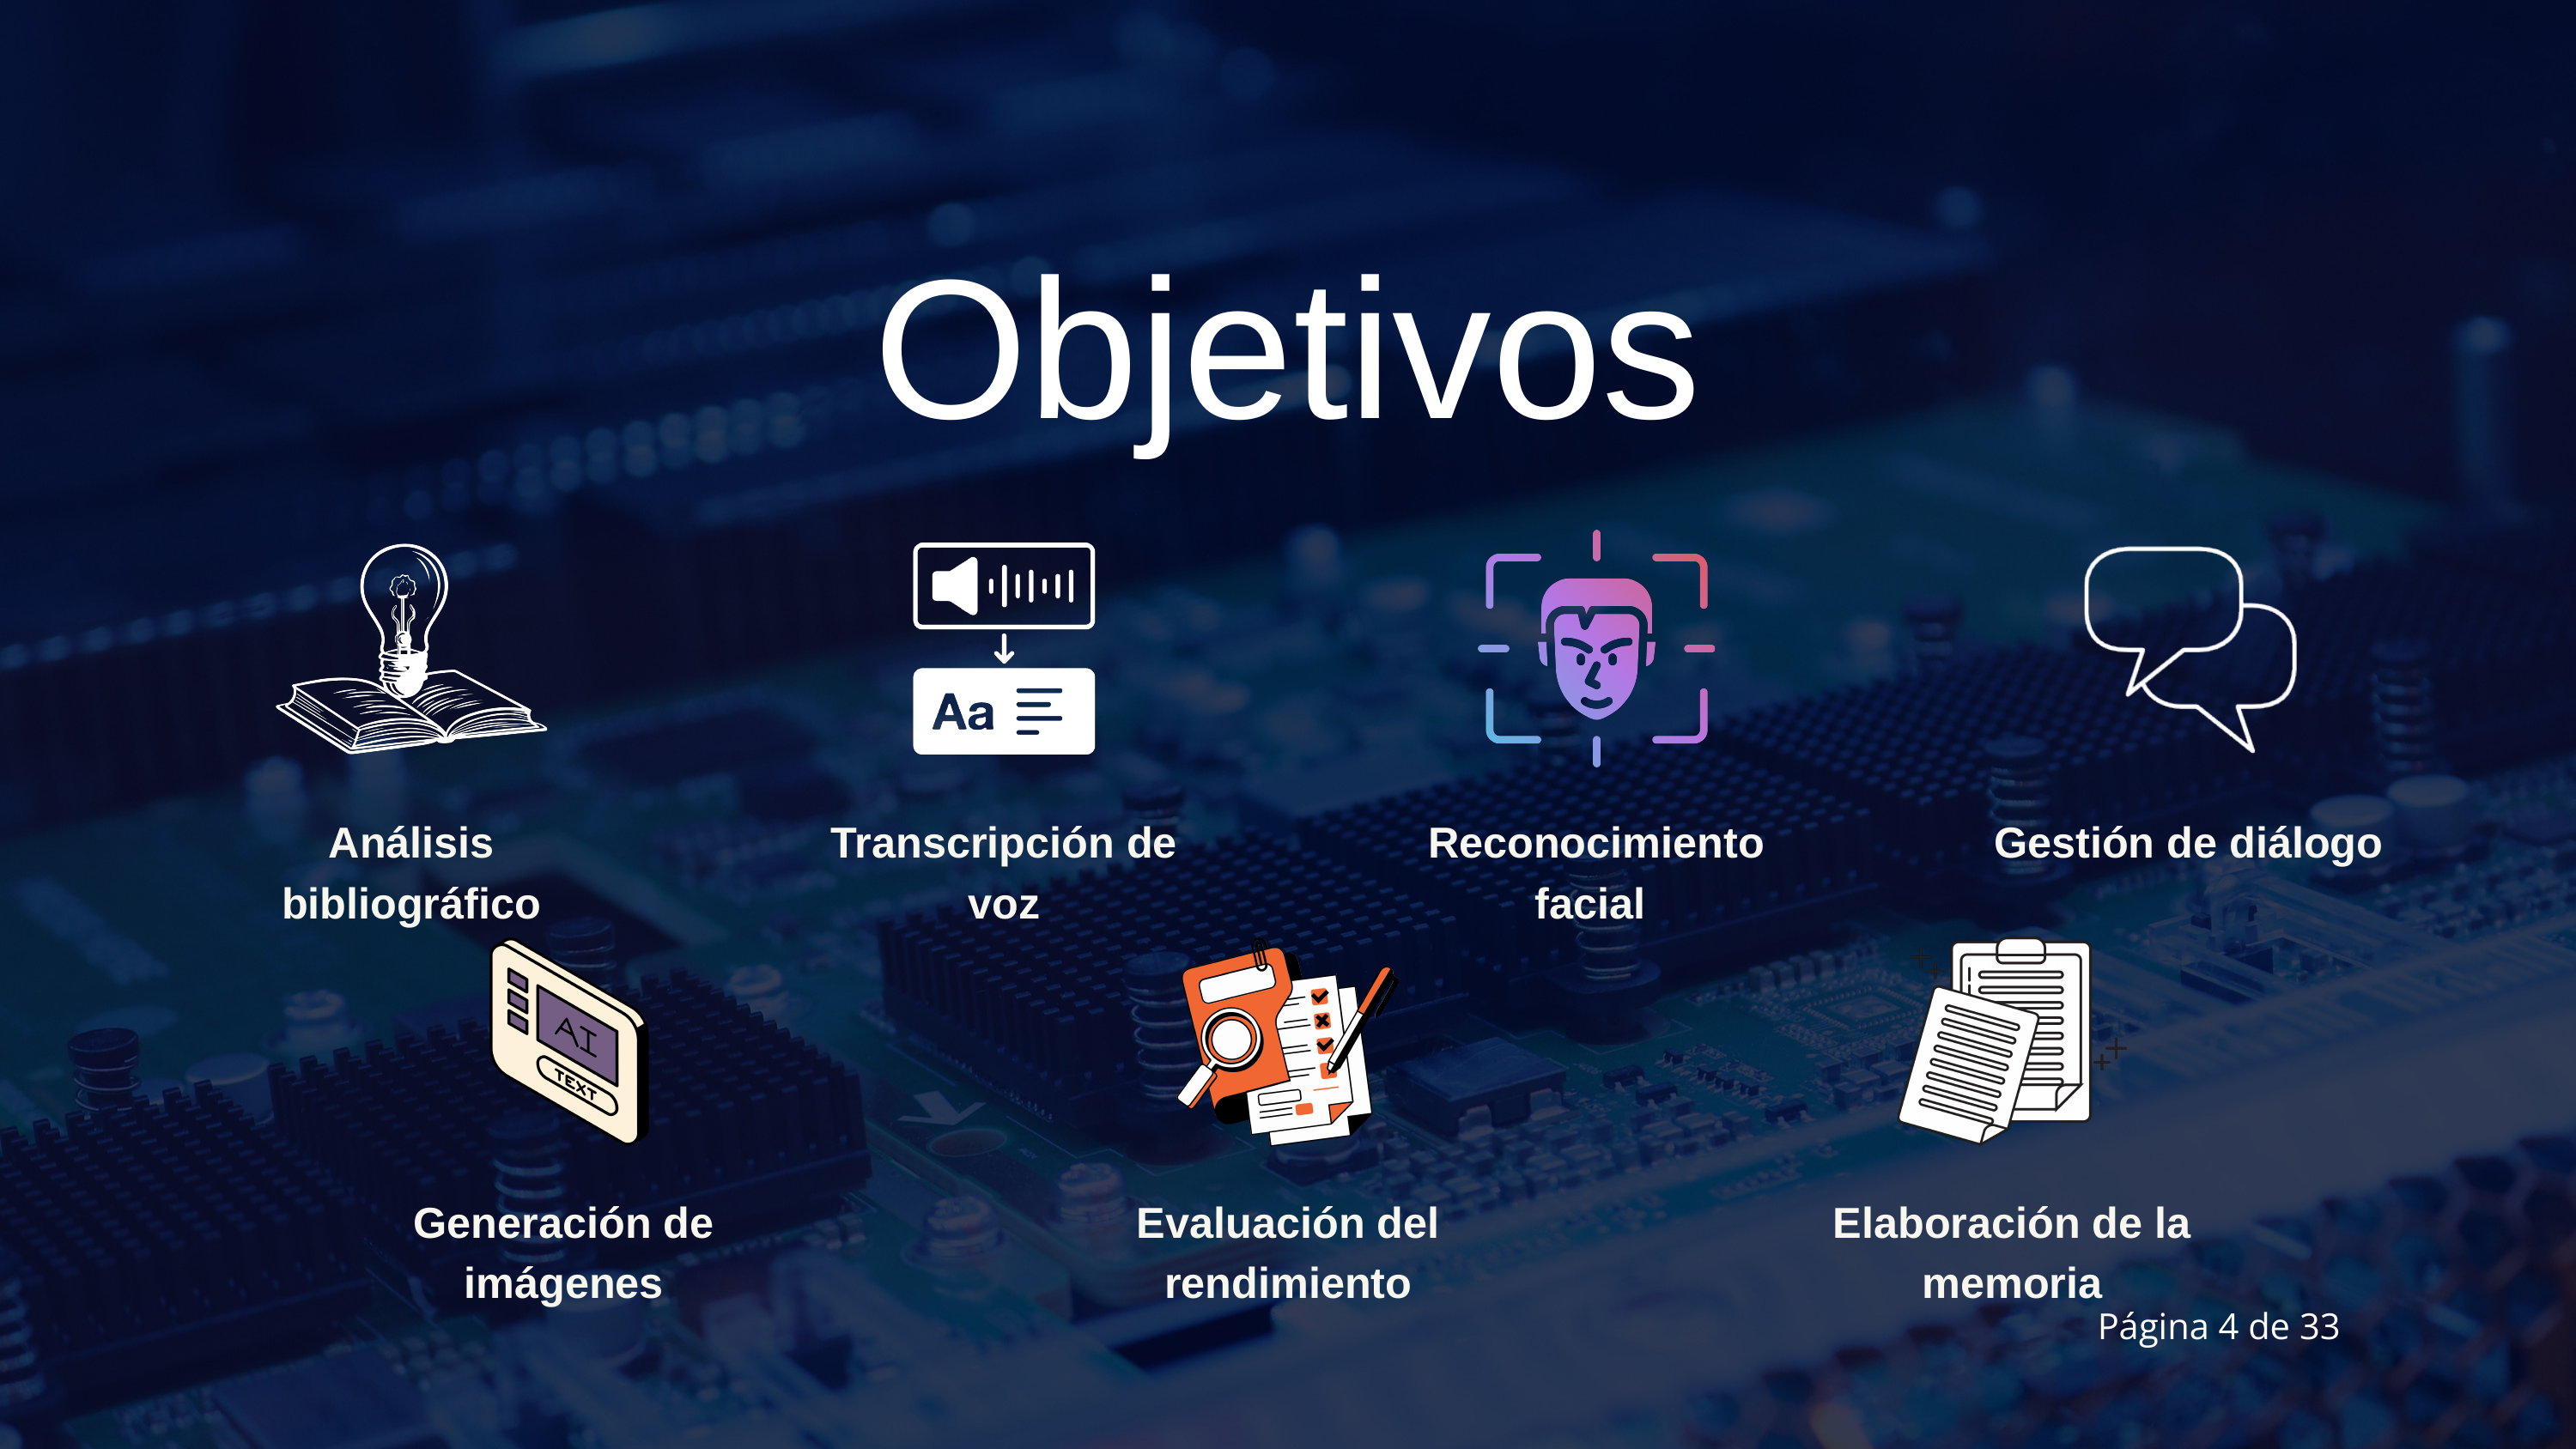

Objetivos

Análisis bibliográfico
Transcripción de voz
Reconocimiento facial
Gestión de diálogo

Generación de imágenes
Evaluación del rendimiento
Elaboración de la memoria
Página 4 de 33